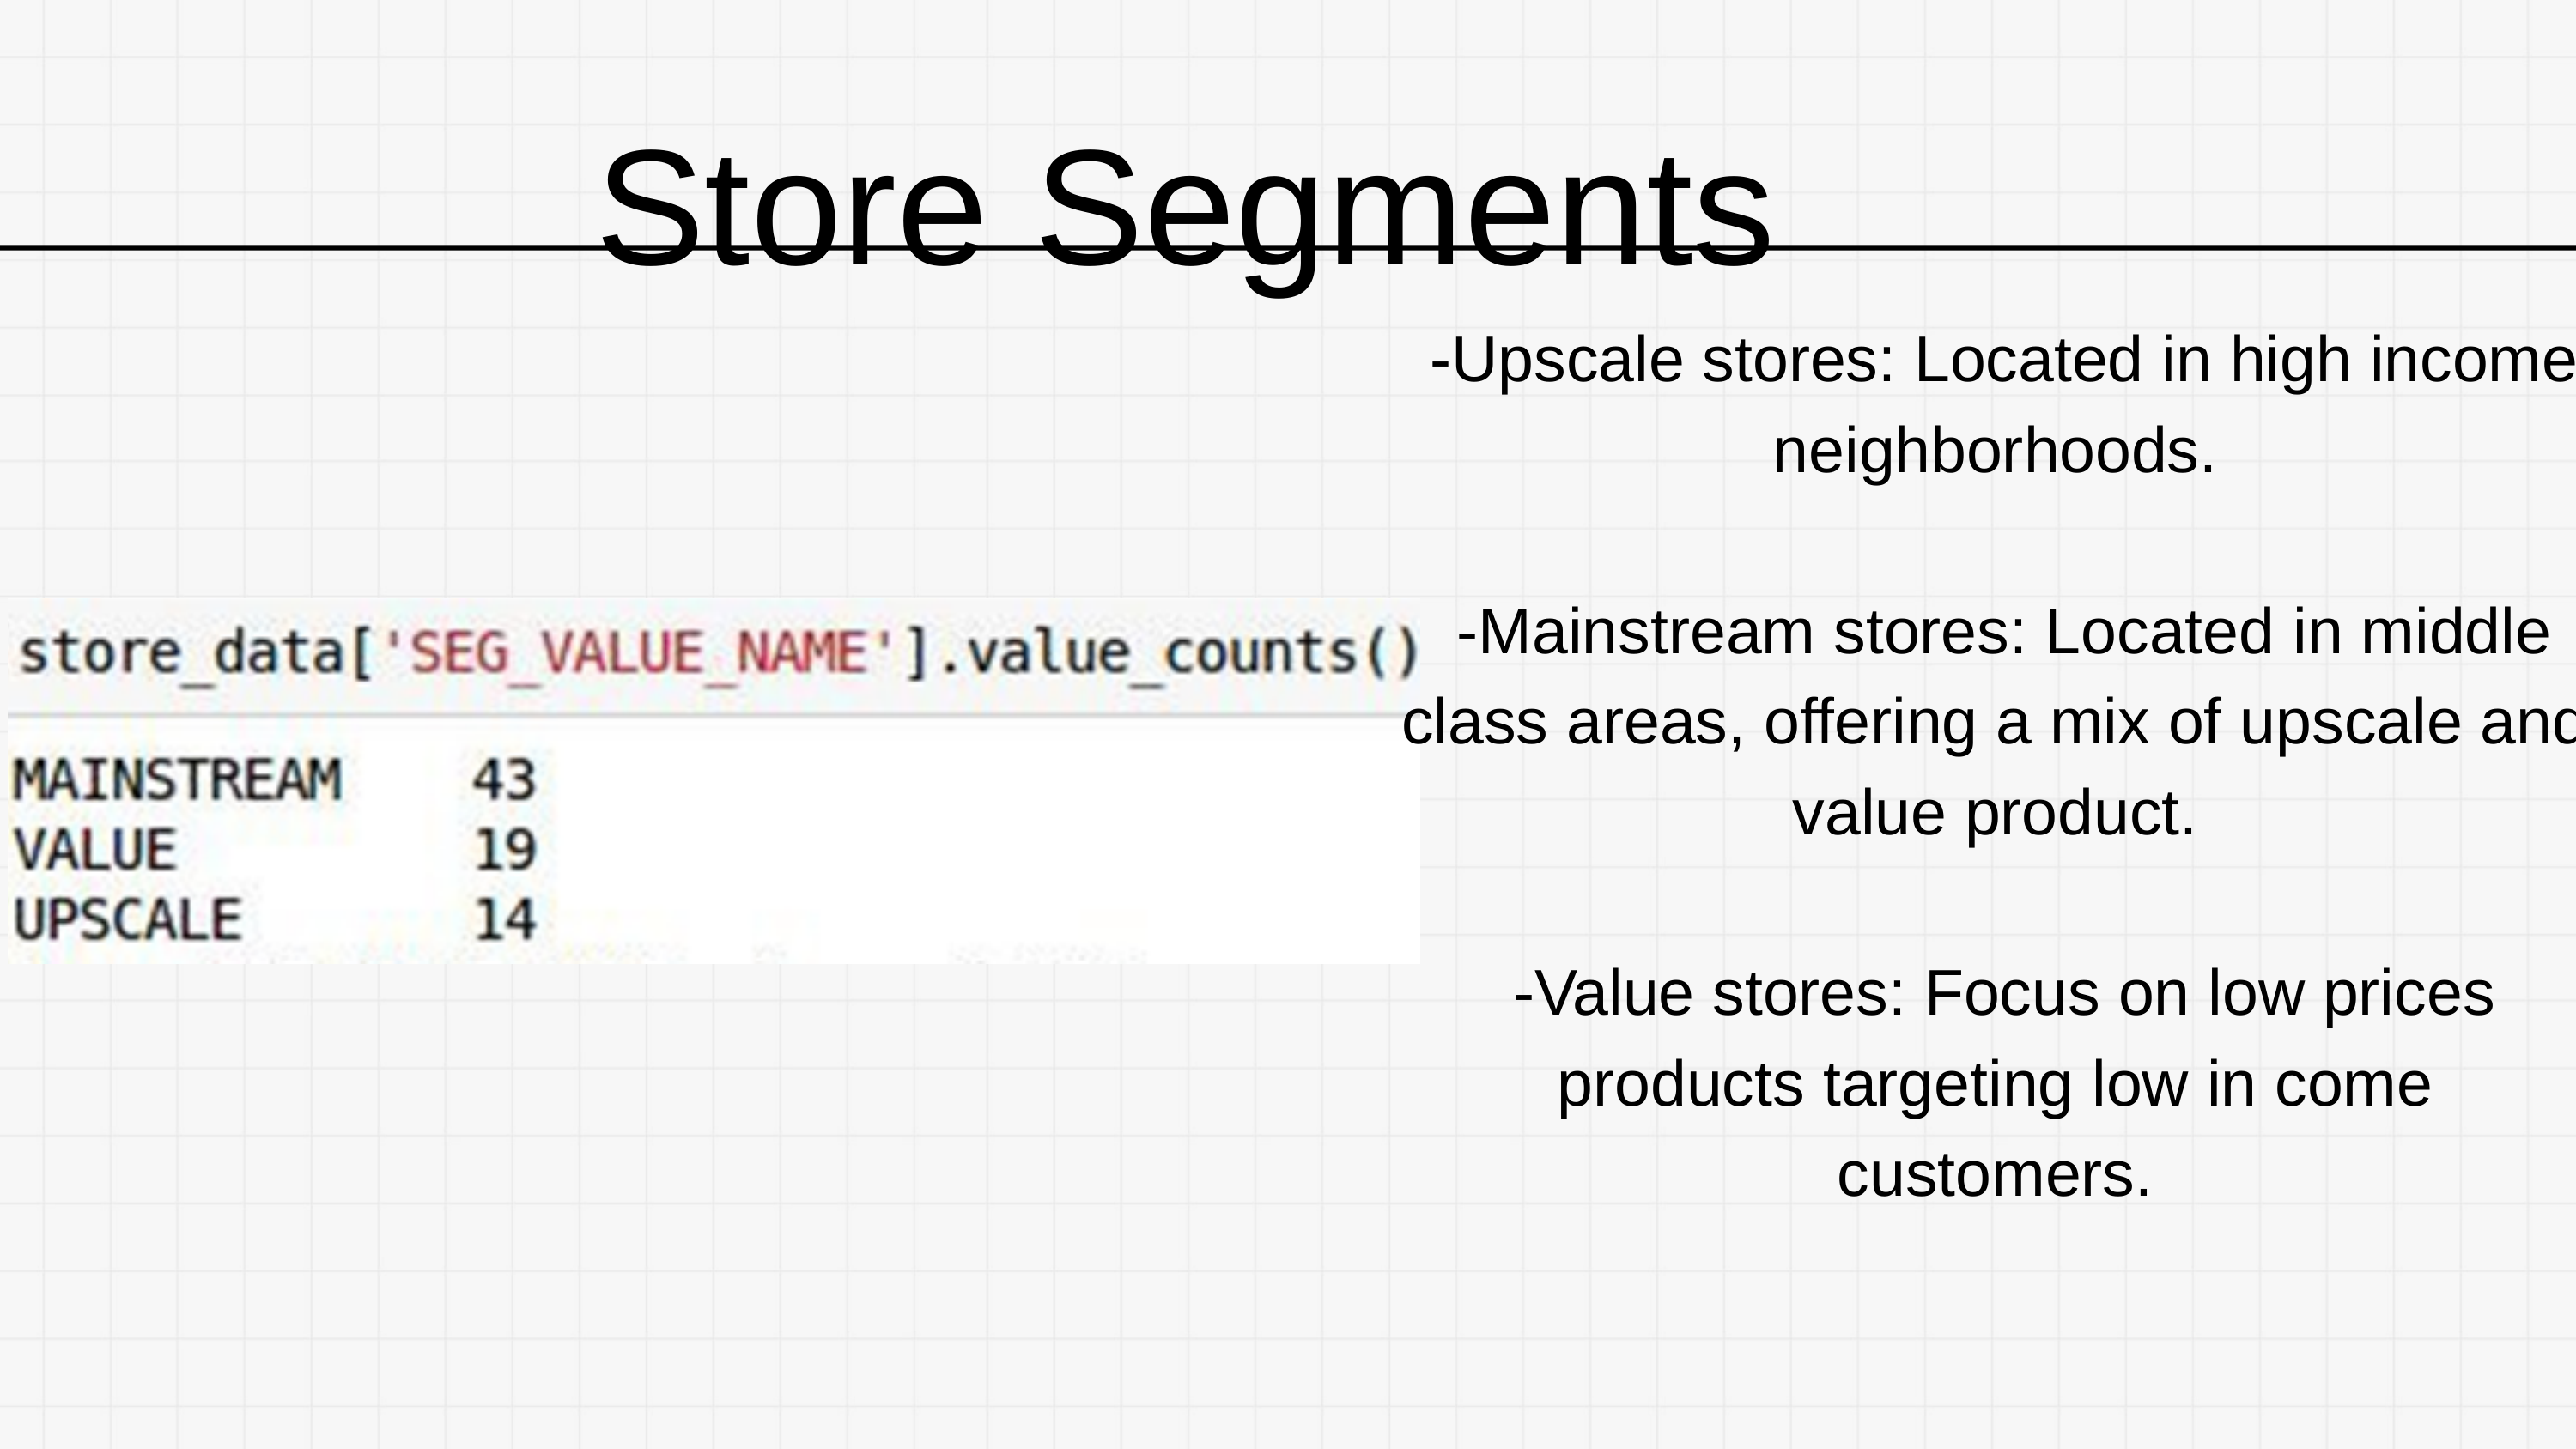

Store Segments

 -Upscale stores: Located in high income neighborhoods.

 -Mainstream stores: Located in middle class areas, offering a mix of upscale and value product.

 -Value stores: Focus on low prices products targeting low in come customers.